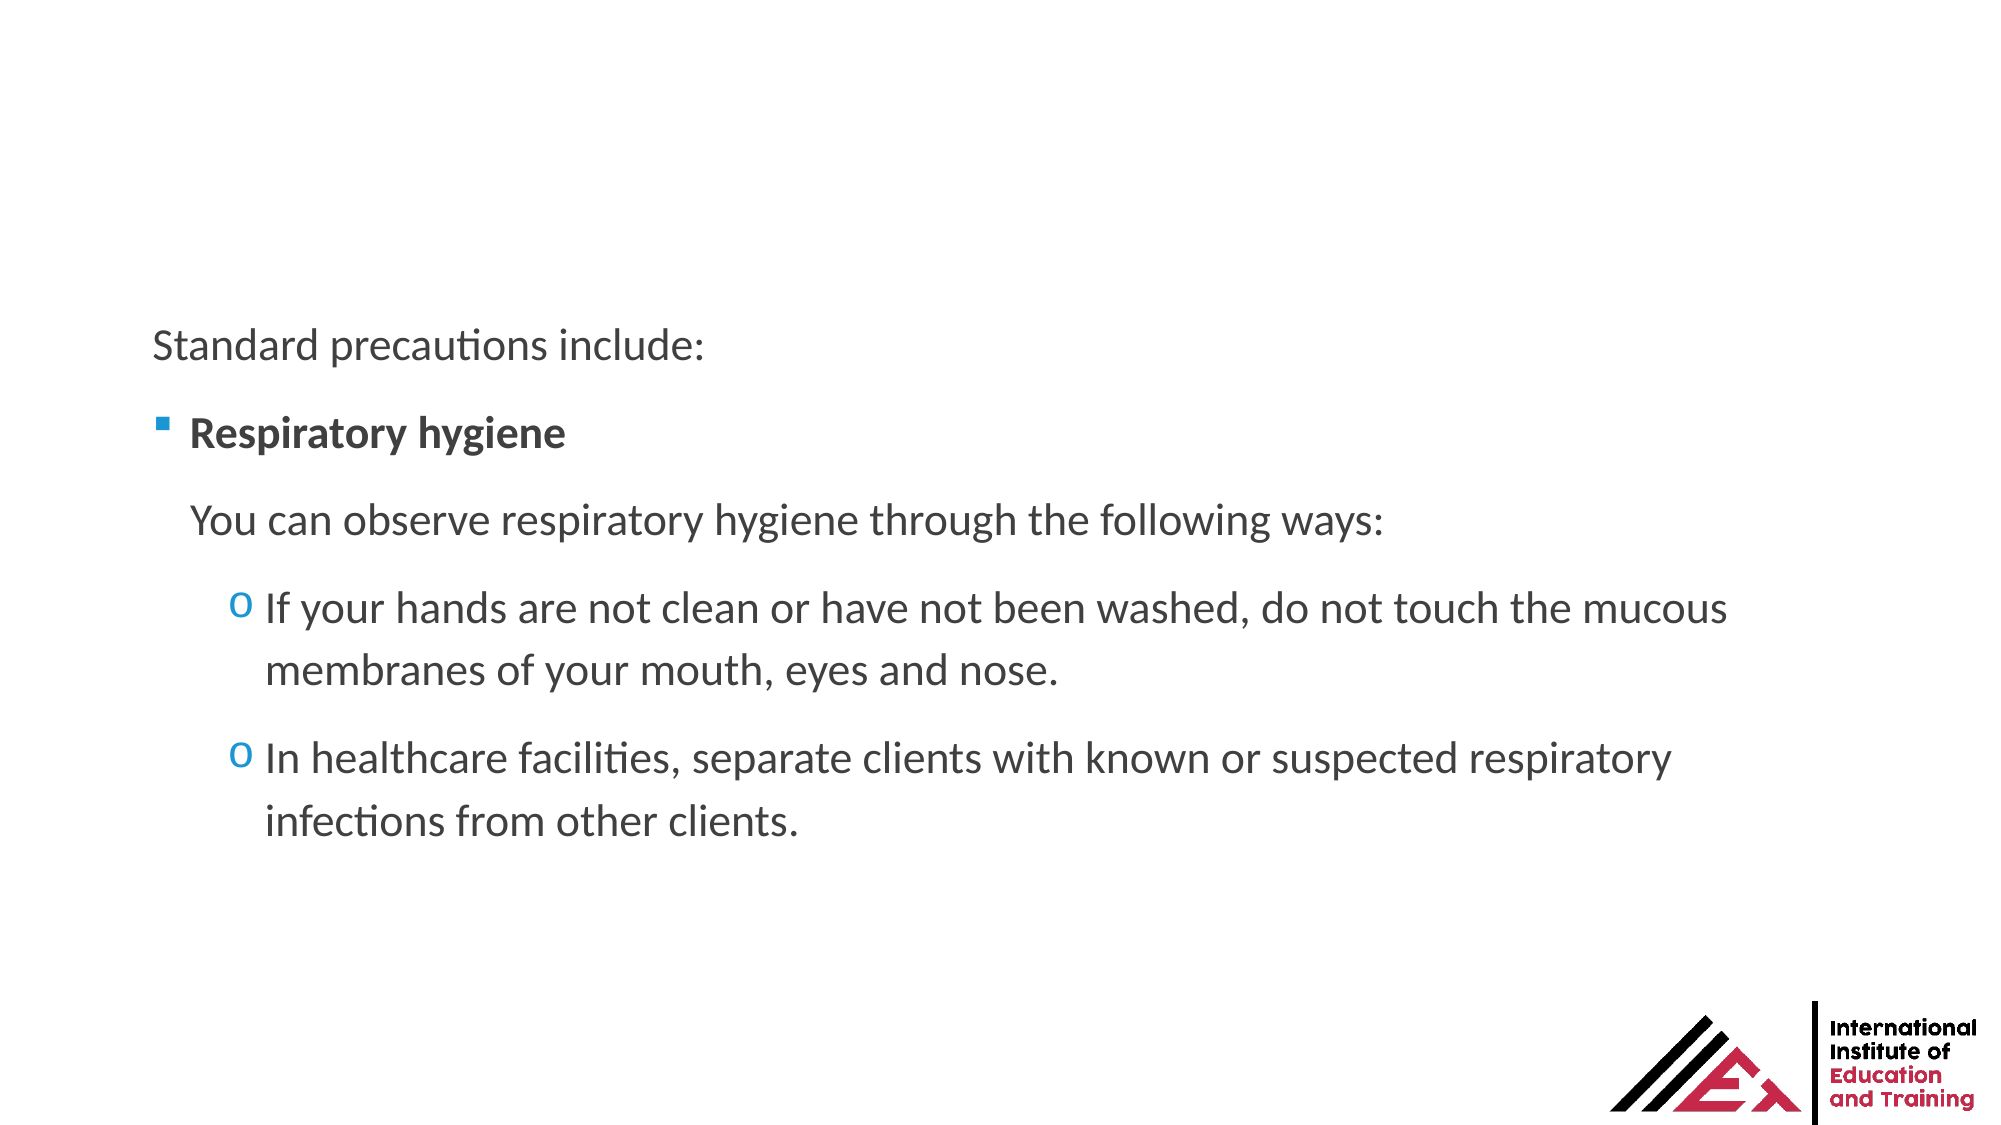

Standard precautions include:
Respiratory hygiene
You can observe respiratory hygiene through the following ways:
If your hands are not clean or have not been washed, do not touch the mucous membranes of your mouth, eyes and nose.
In healthcare facilities, separate clients with known or suspected respiratory infections from other clients.